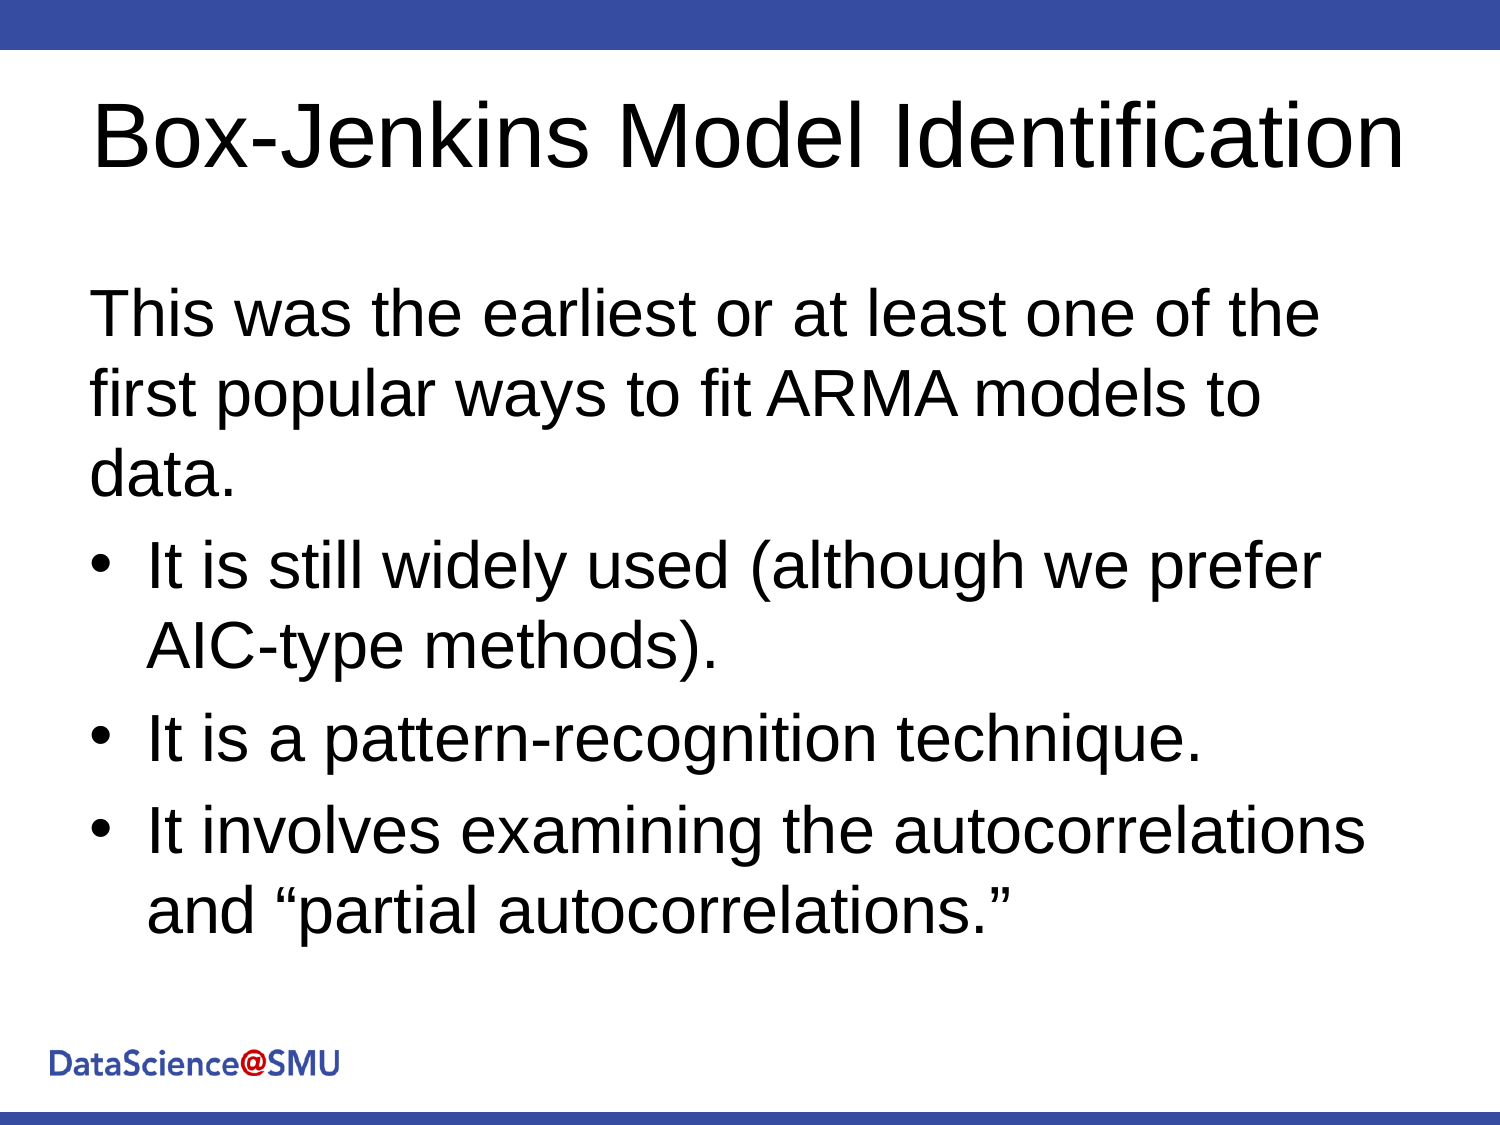

# Box-Jenkins Model Identification
This was the earliest or at least one of the first popular ways to fit ARMA models to data.
It is still widely used (although we prefer AIC-type methods).
It is a pattern-recognition technique.
It involves examining the autocorrelations and “partial autocorrelations.”